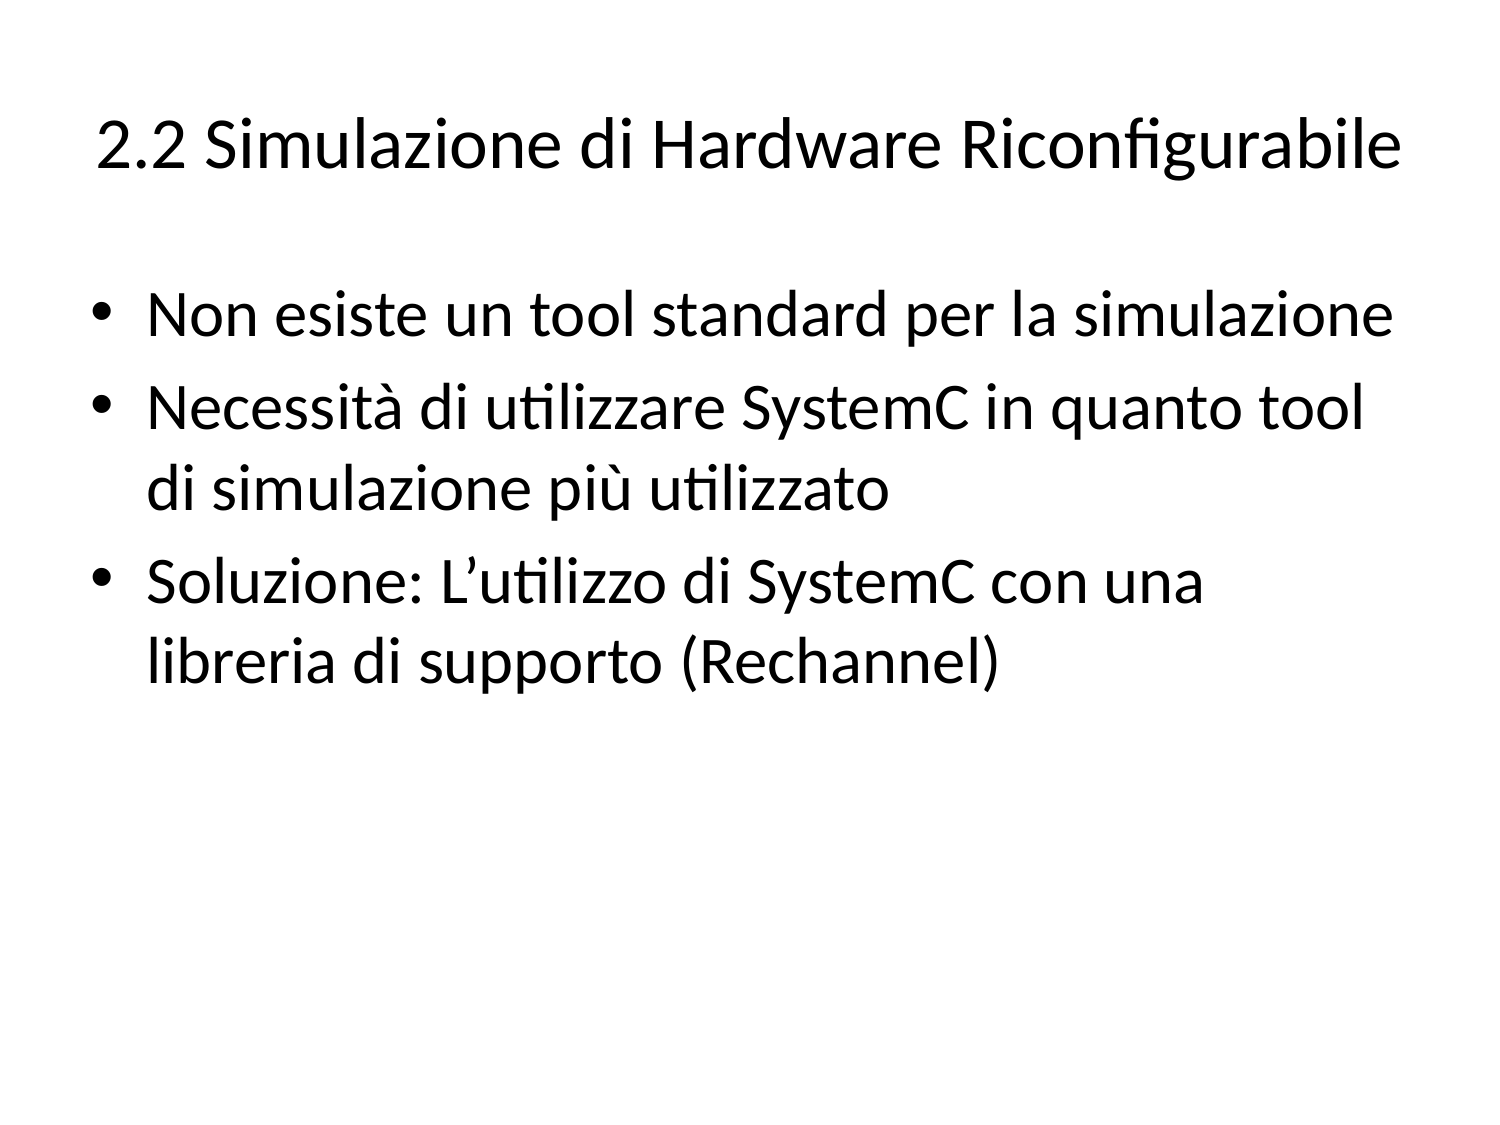

# 2.2 Simulazione di Hardware Riconfigurabile
Non esiste un tool standard per la simulazione
Necessità di utilizzare SystemC in quanto tool di simulazione più utilizzato
Soluzione: L’utilizzo di SystemC con una libreria di supporto (Rechannel)